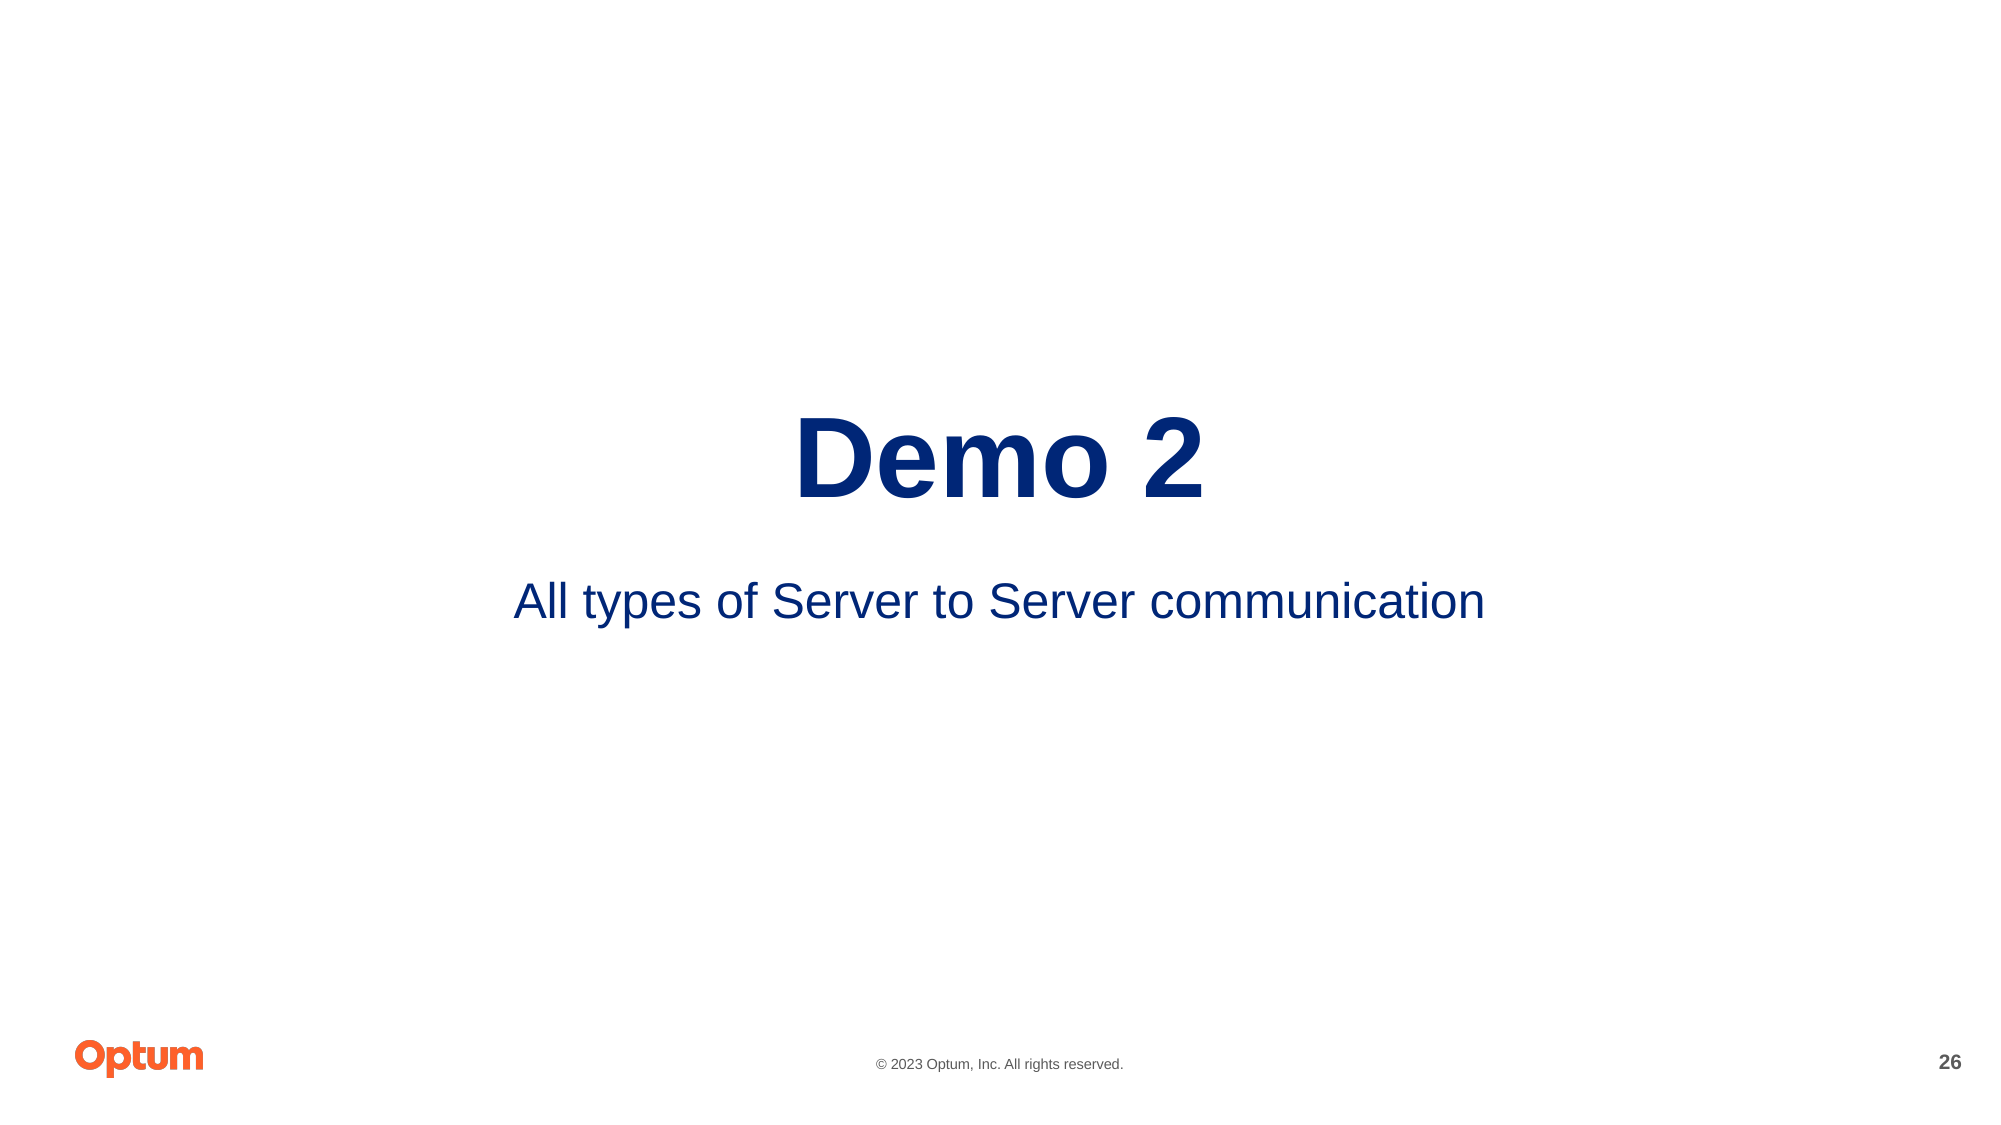

# Demo 2
All types of Server to Server communication